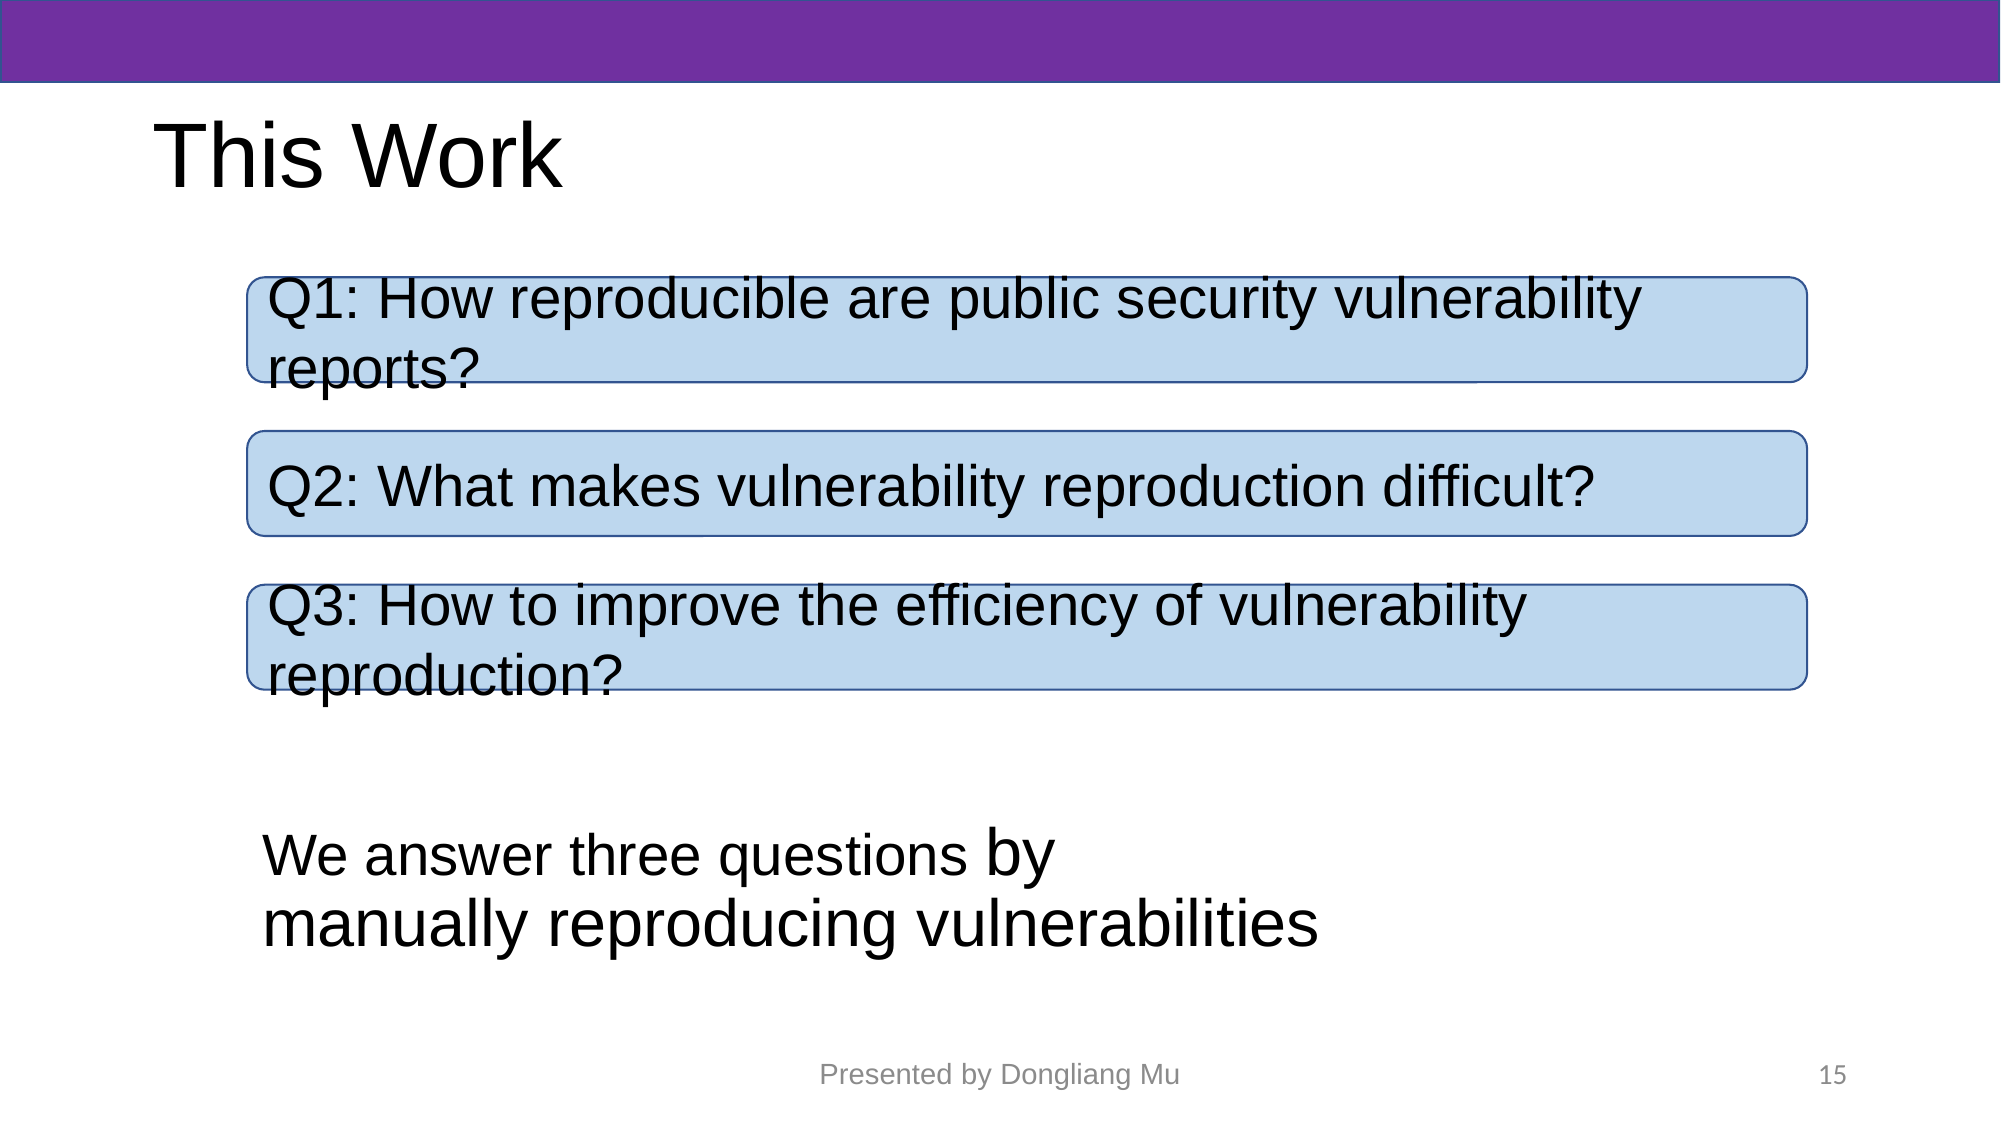

# This Work
Q1: How reproducible are public security vulnerability reports?
Q2: What makes vulnerability reproduction difficult?
Q3: How to improve the efficiency of vulnerability reproduction?
We answer three questions by manually reproducing vulnerabilities
Presented by Dongliang Mu
15